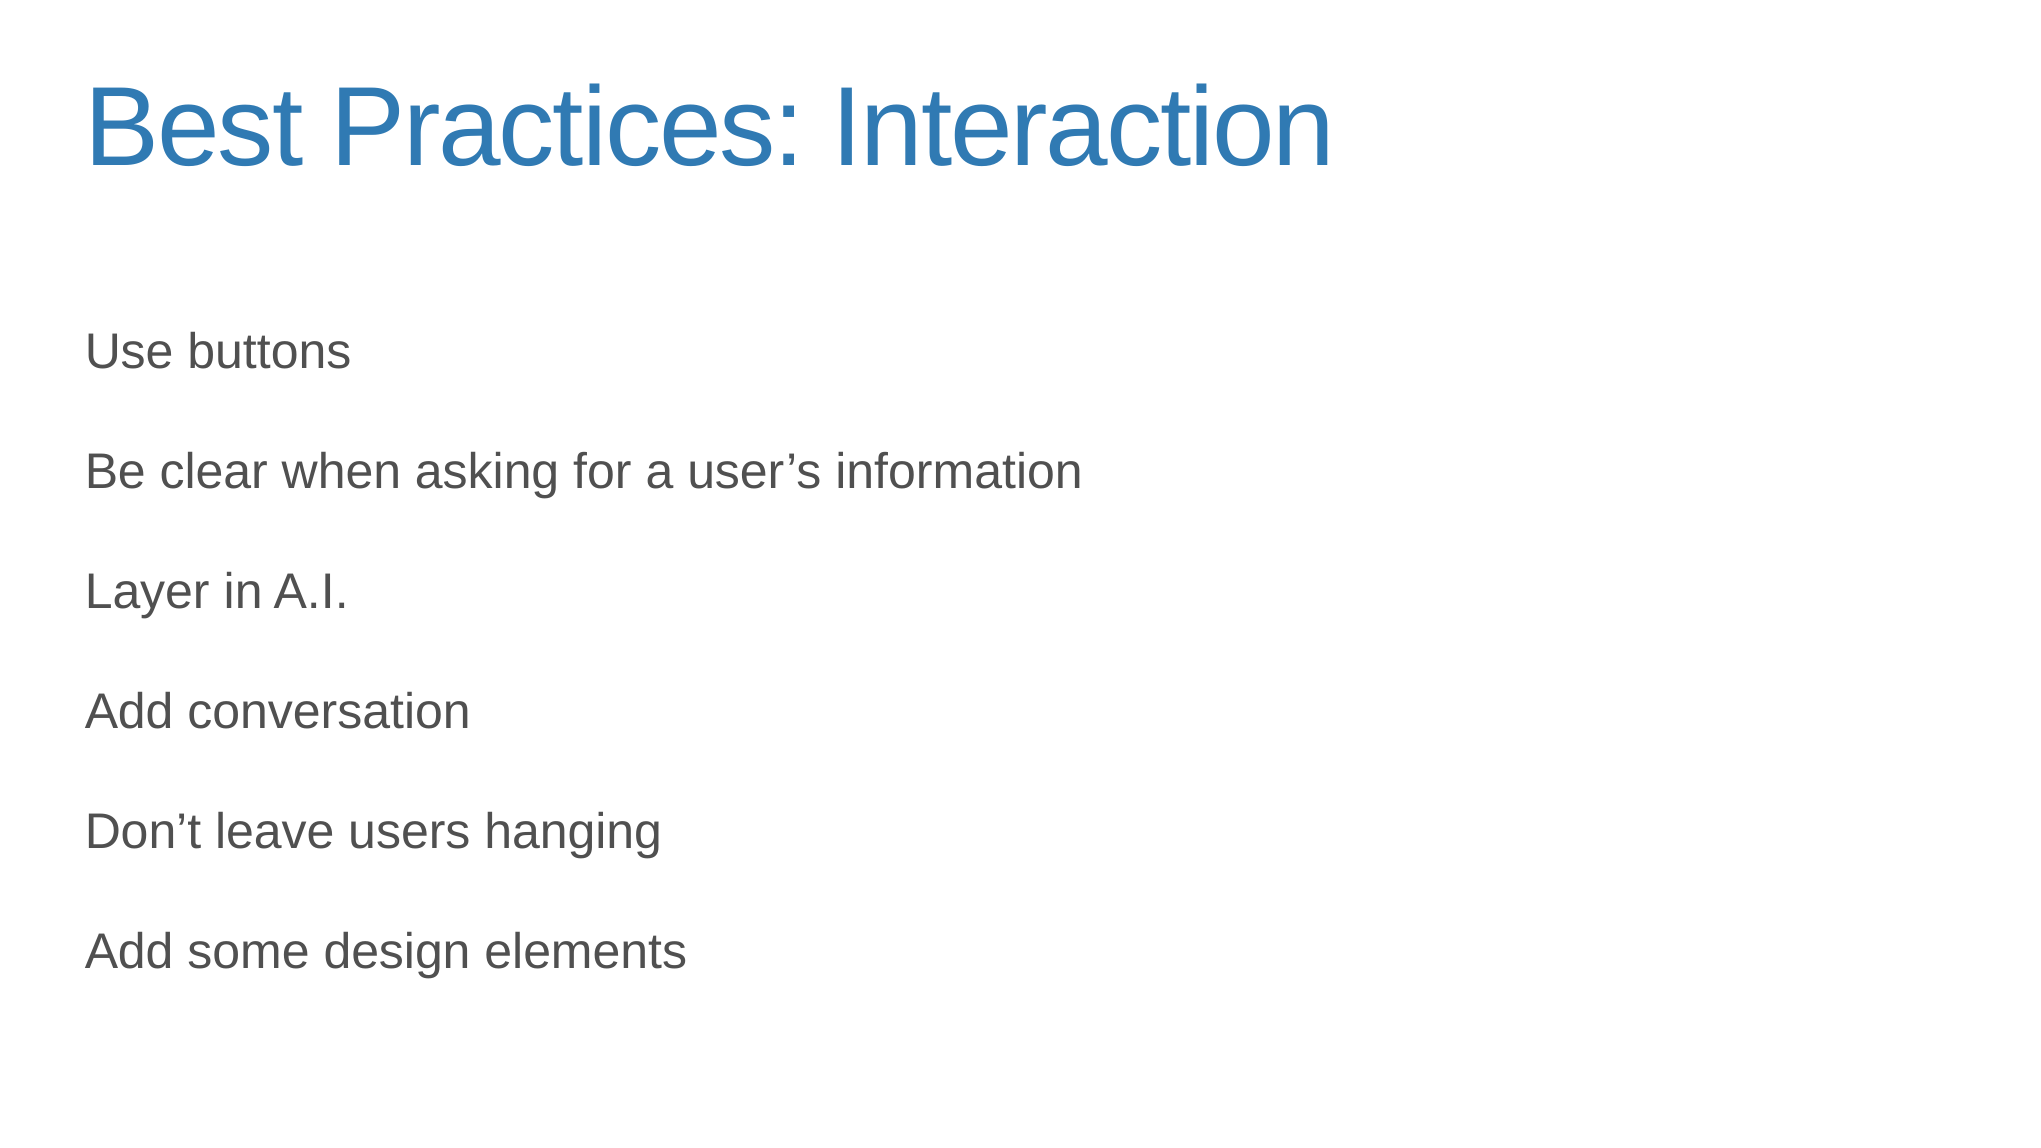

Best Practices: Interaction
Use buttons

Be clear when asking for a user’s information

Layer in A.I.

Add conversation

Don’t leave users hanging

Add some design elements